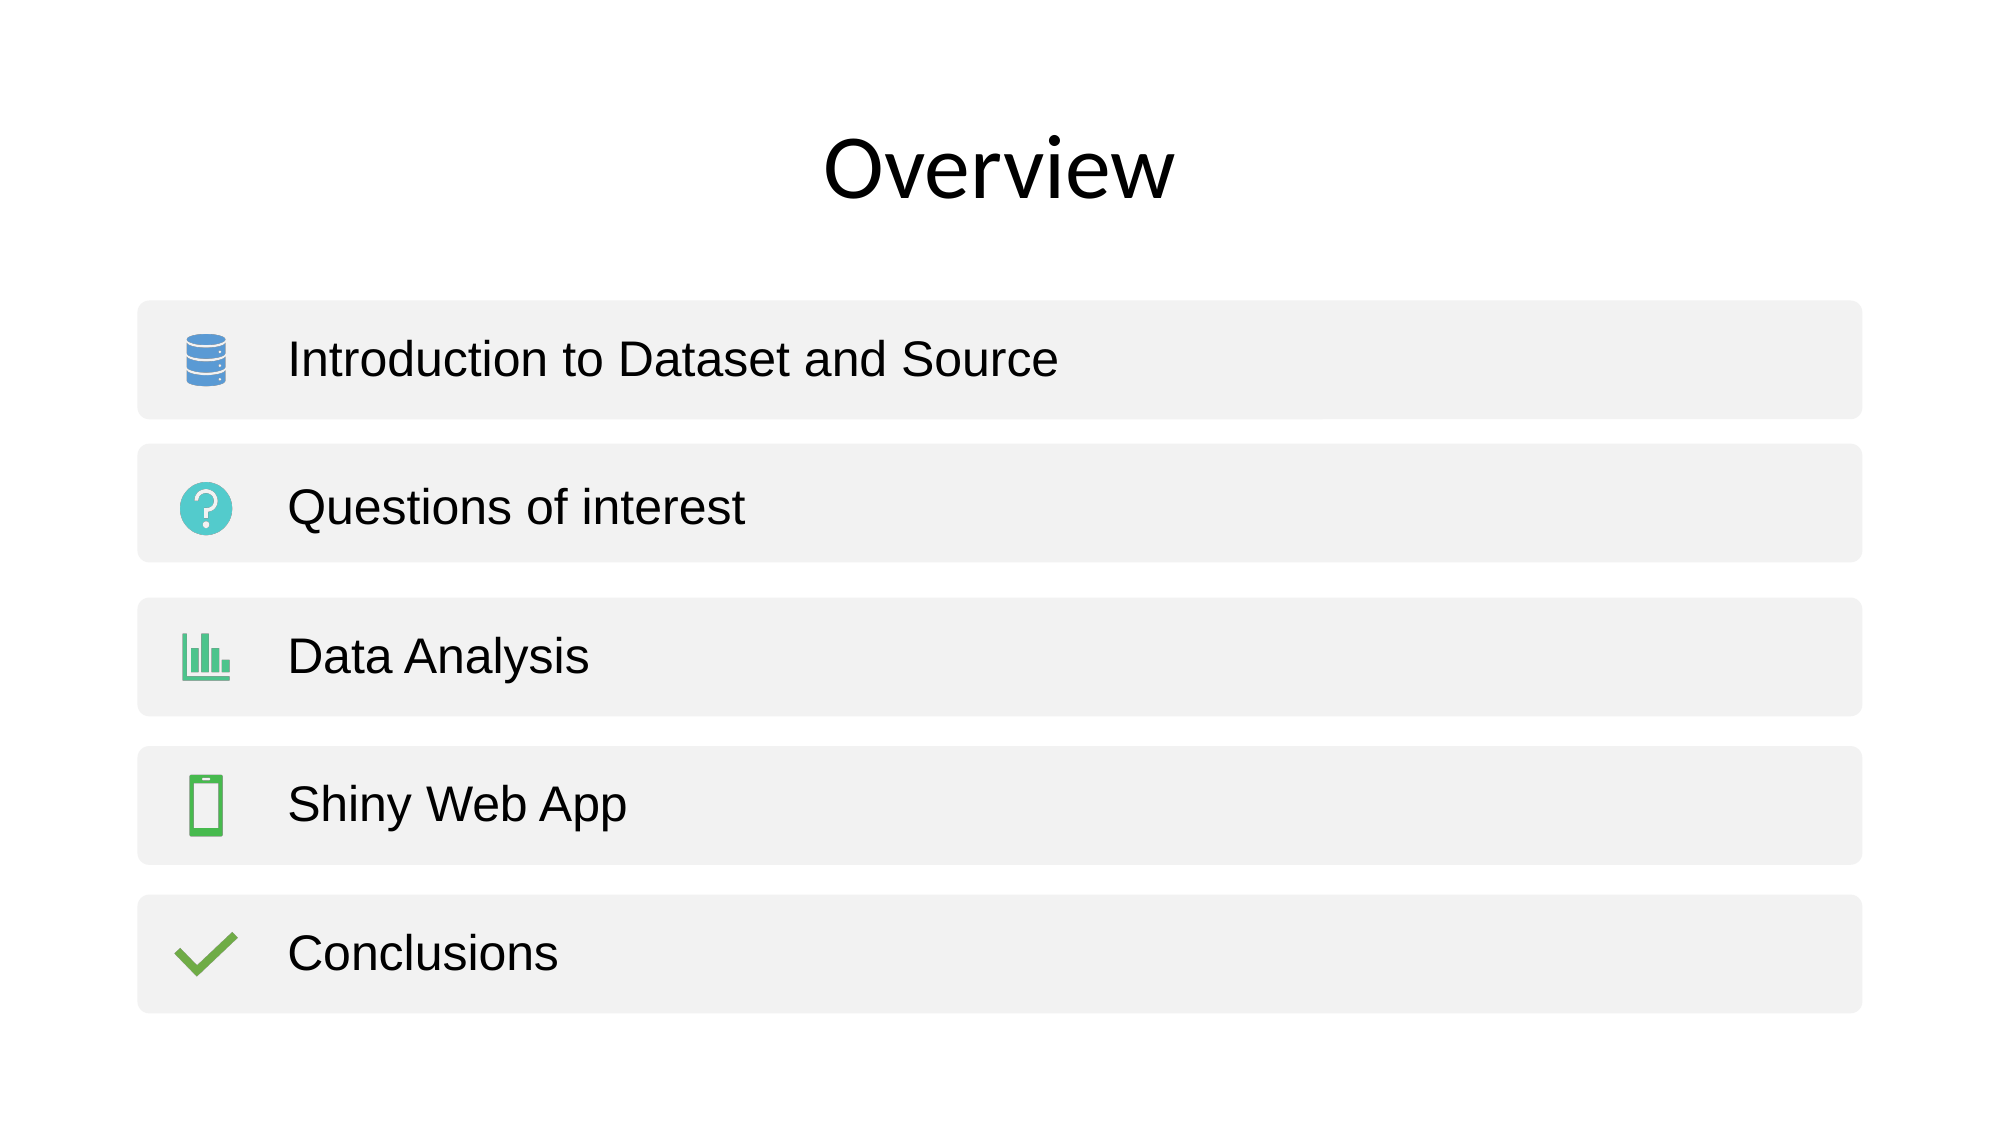

# Overview
Introduction to Dataset and Source
Questions of interest
Data Analysis
Shiny Web App
Conclusions